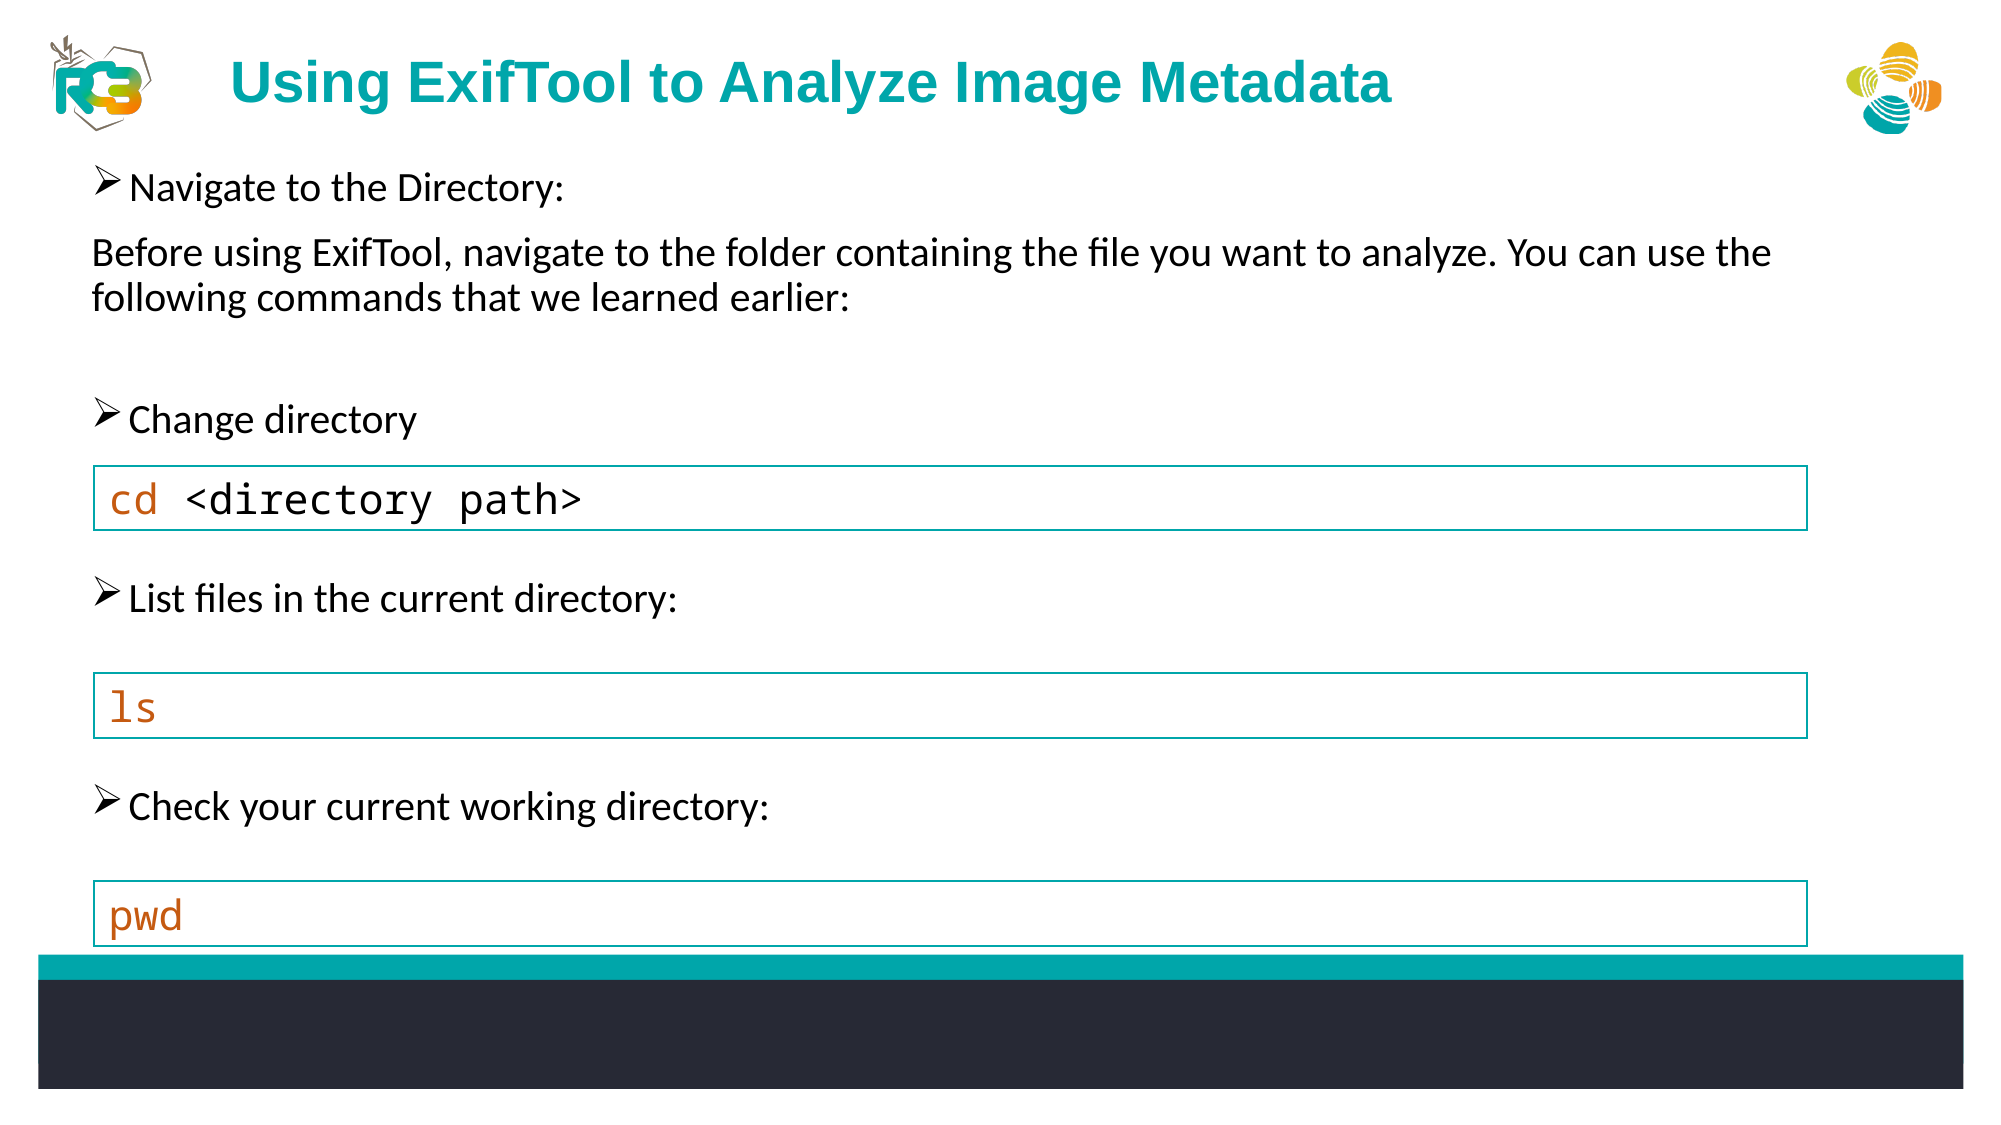

Using ExifTool to Analyze Image Metadata

Navigate to the Directory:
Before using ExifTool, navigate to the folder containing the file you want to analyze. You can use the following commands that we learned earlier:
Change directory
cd <directory path>
List files in the current directory:
ls
Check your current working directory:
pwd